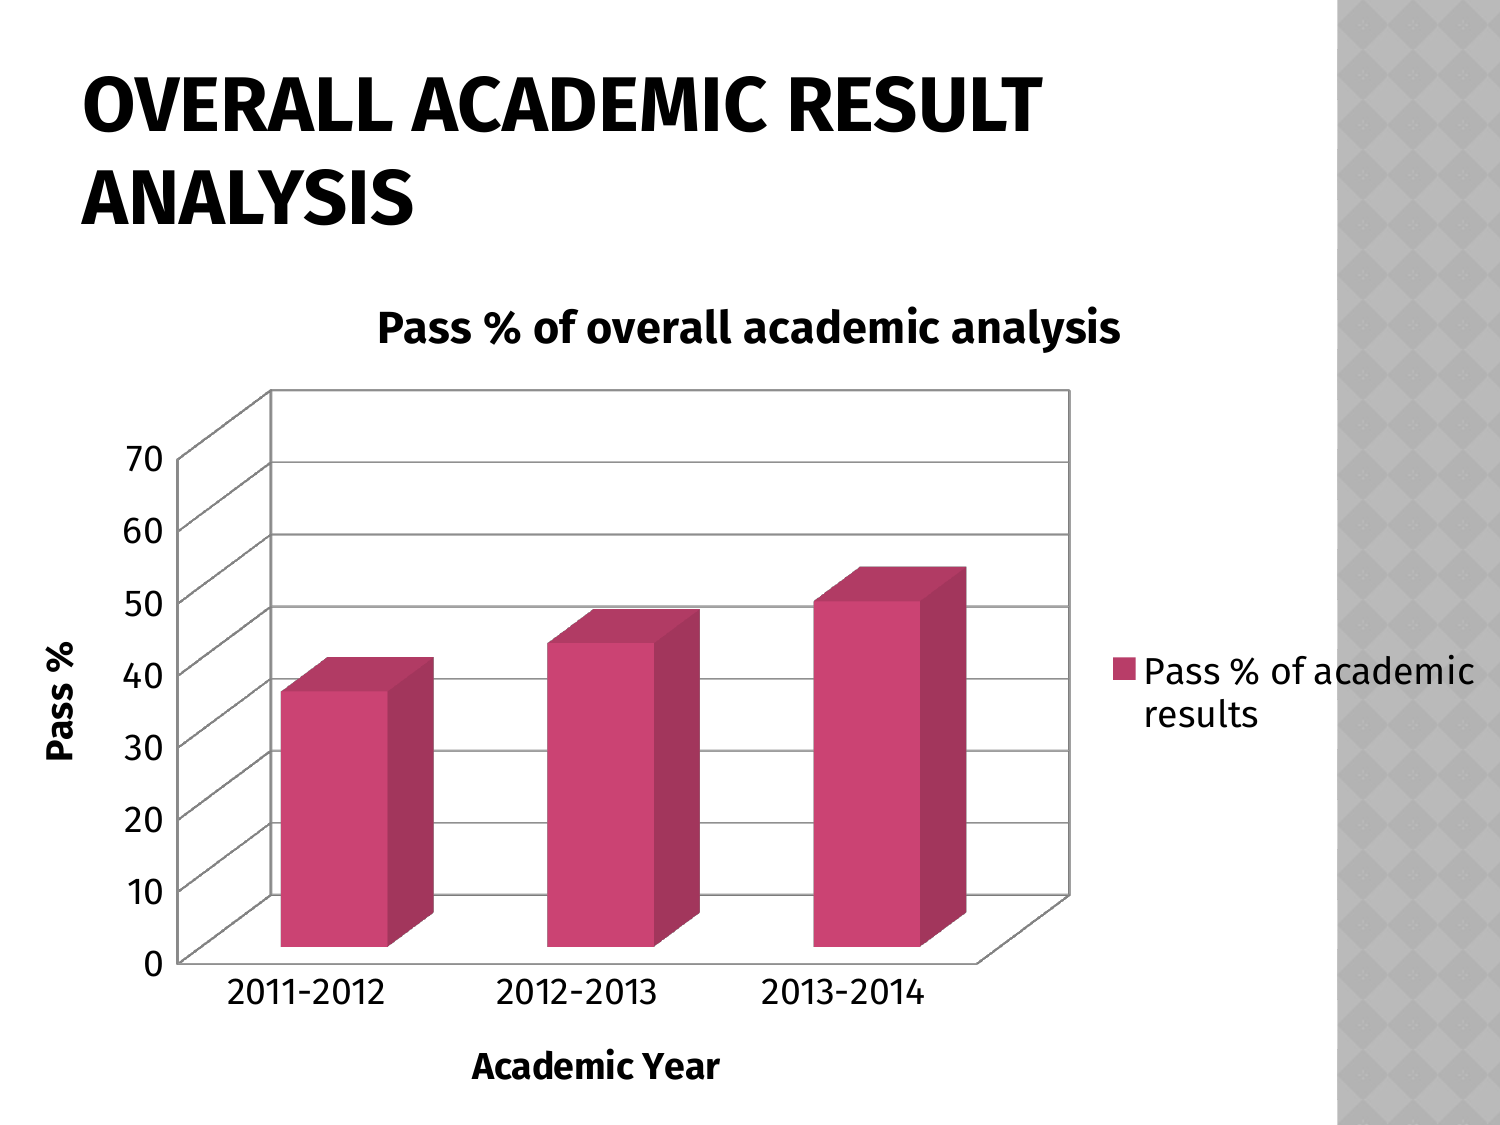

# Overall Academic Result Analysis

[unsupported chart]